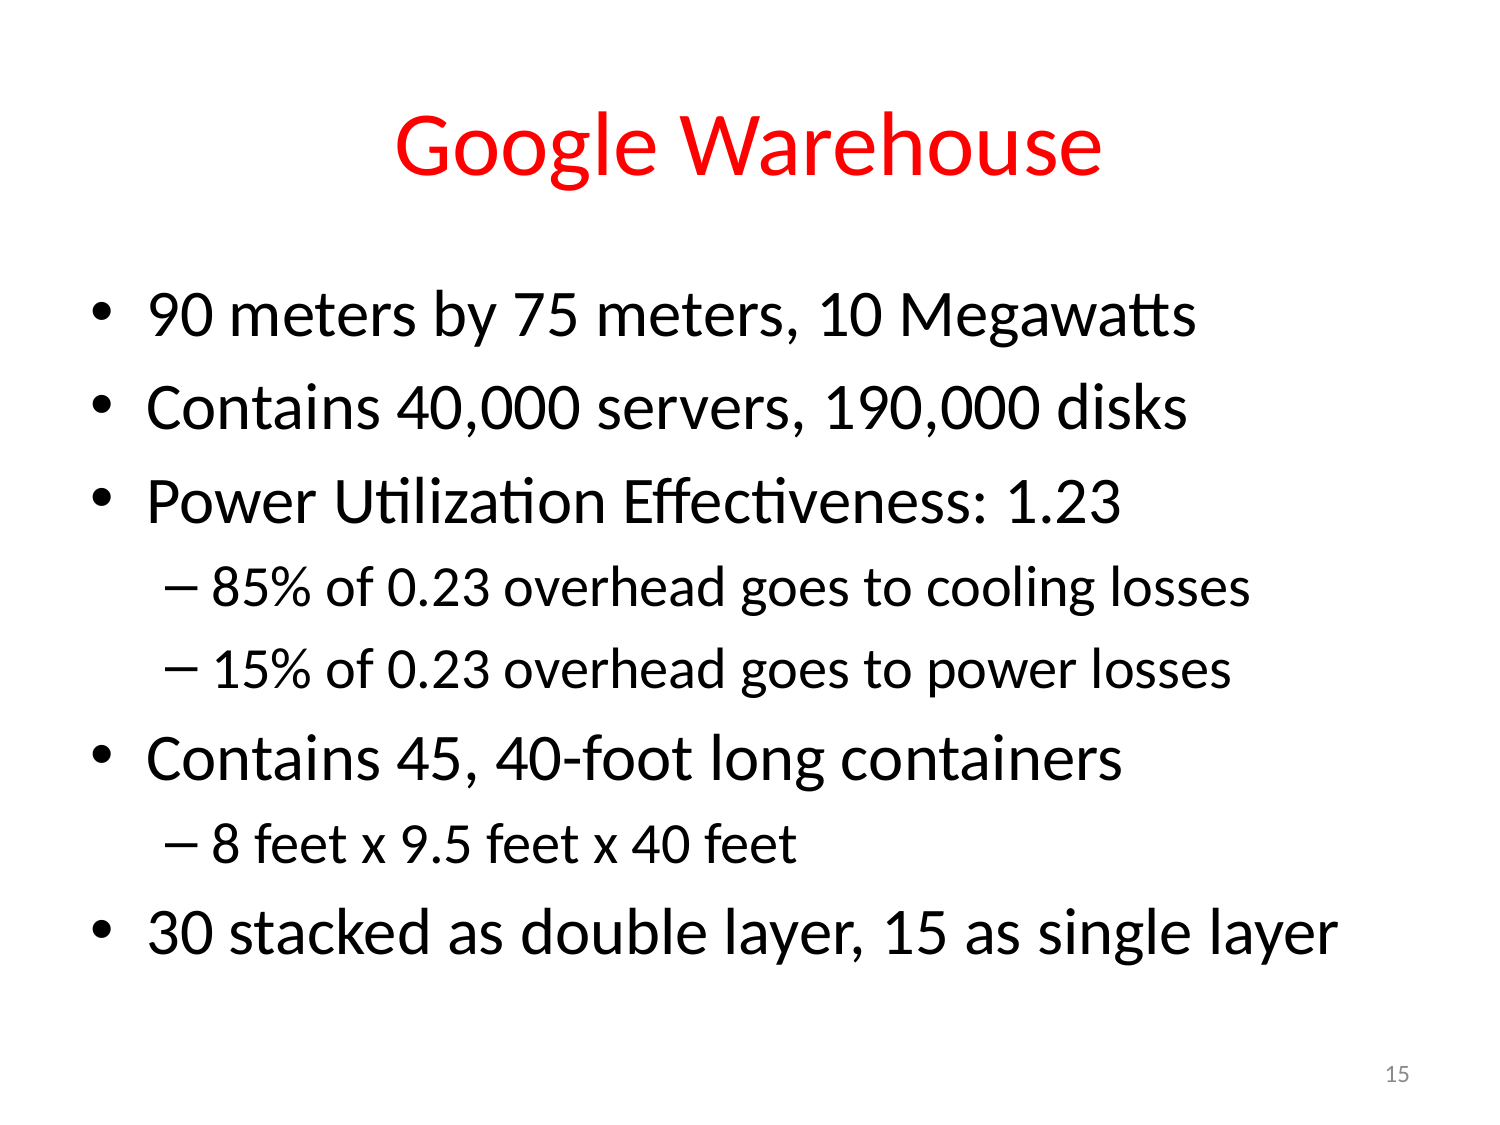

# Google Warehouse
90 meters by 75 meters, 10 Megawatts
Contains 40,000 servers, 190,000 disks
Power Utilization Effectiveness: 1.23
85% of 0.23 overhead goes to cooling losses
15% of 0.23 overhead goes to power losses
Contains 45, 40-foot long containers
8 feet x 9.5 feet x 40 feet
30 stacked as double layer, 15 as single layer
15